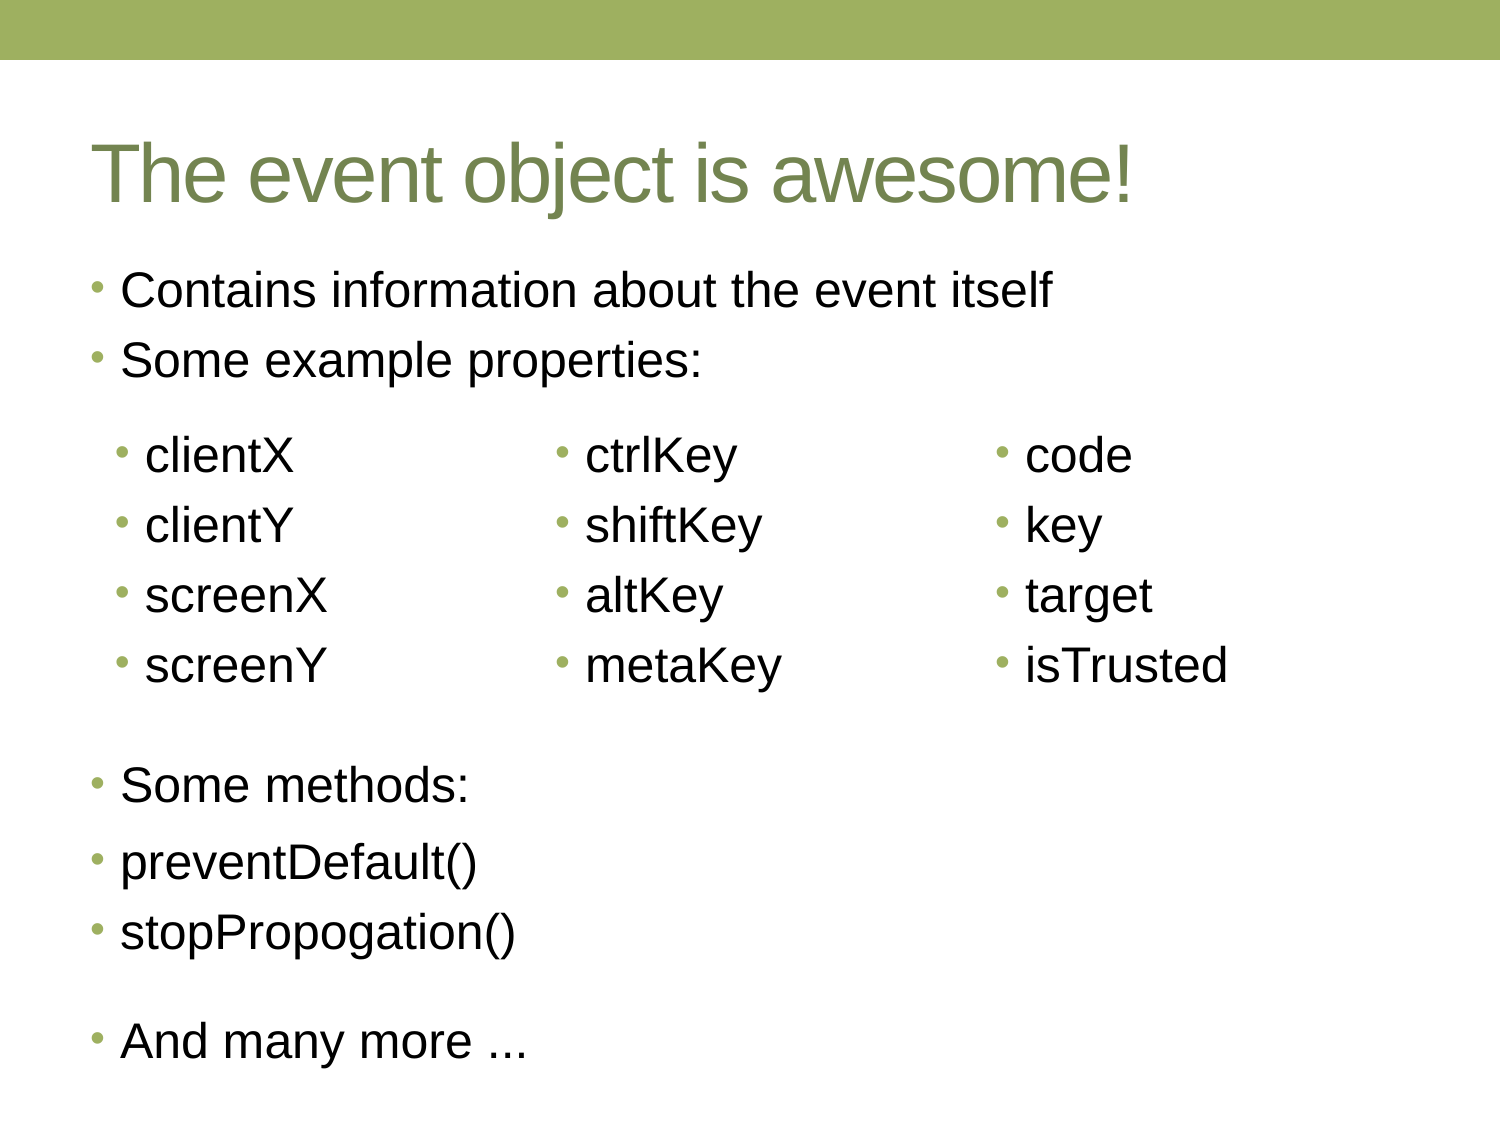

# The event object is awesome!
Contains information about the event itself
Some example properties:
clientX
clientY
screenX
screenY
ctrlKey
shiftKey
altKey
metaKey
code
key
target
isTrusted
Some methods:
preventDefault()
stopPropogation()

And many more ...